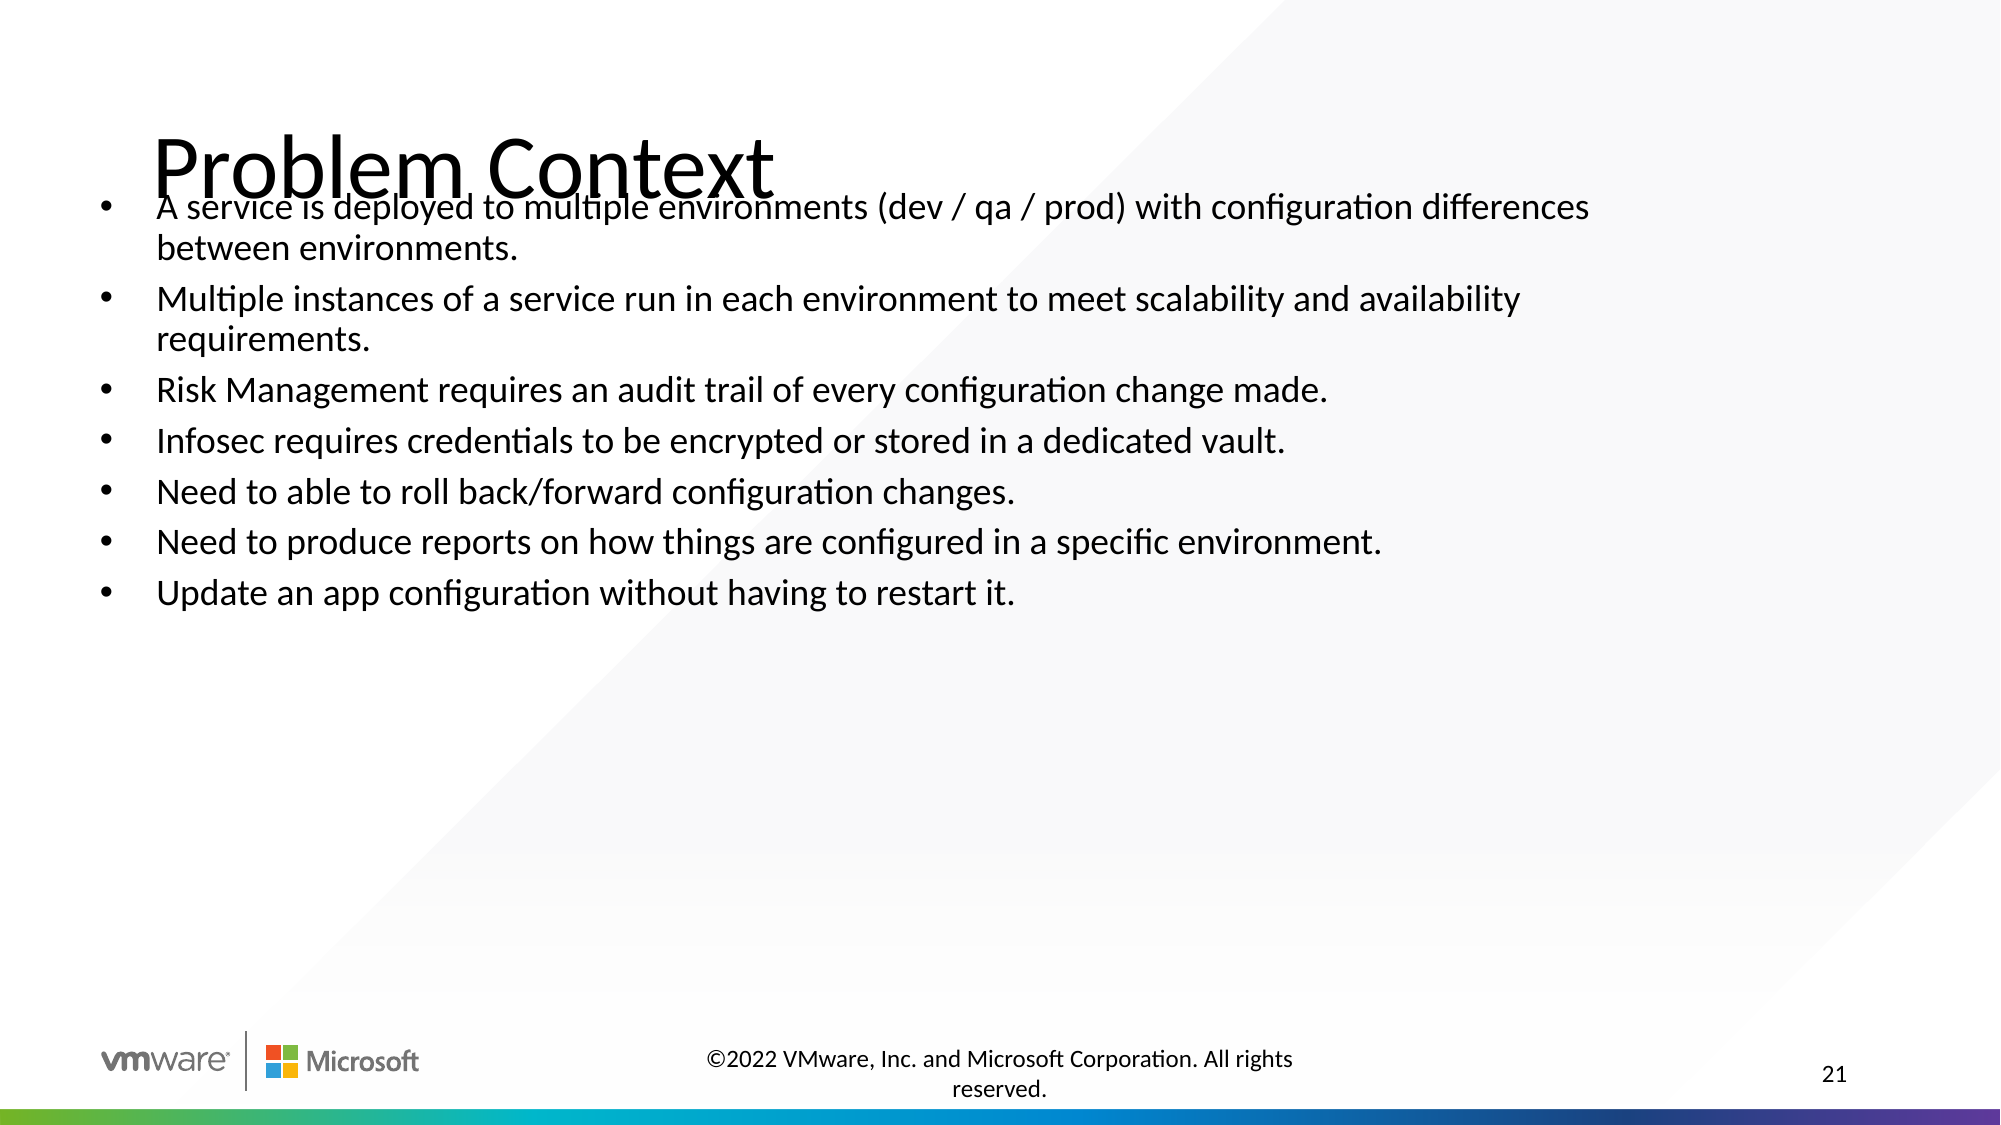

# Problem Context
A service is deployed to multiple environments (dev / qa / prod) with configuration differences between environments.
Multiple instances of a service run in each environment to meet scalability and availability requirements.
Risk Management requires an audit trail of every configuration change made.
Infosec requires credentials to be encrypted or stored in a dedicated vault.
Need to able to roll back/forward configuration changes.
Need to produce reports on how things are configured in a specific environment.
Update an app configuration without having to restart it.
©2022 VMware, Inc. and Microsoft Corporation. All rights reserved.
21